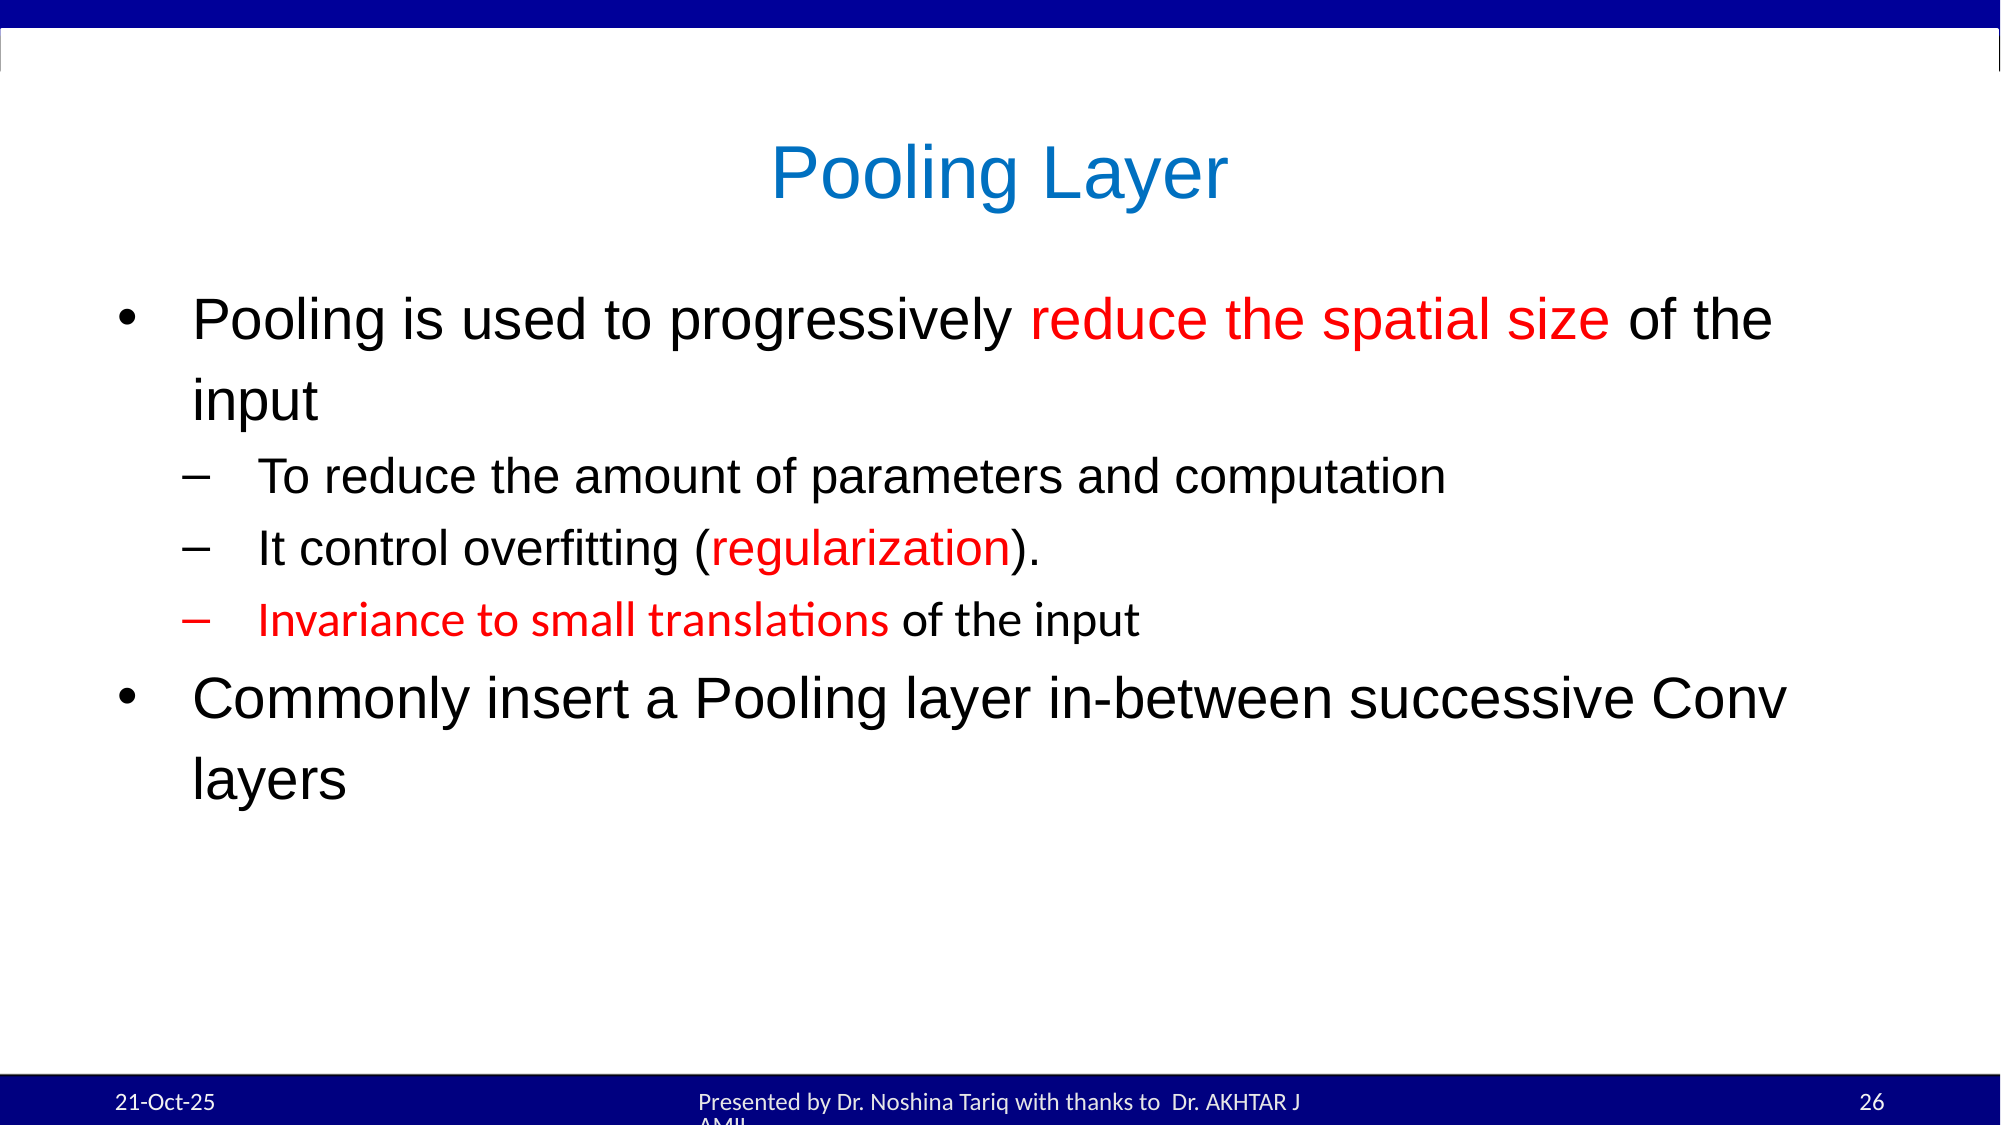

# Pooling Layer
Pooling is used to progressively reduce the spatial size of the input
To reduce the amount of parameters and computation
It control overfitting (regularization).
Invariance to small translations of the input
Commonly insert a Pooling layer in-between successive Conv layers
21-Oct-25
Presented by Dr. Noshina Tariq with thanks to  Dr. AKHTAR JAMIL
26